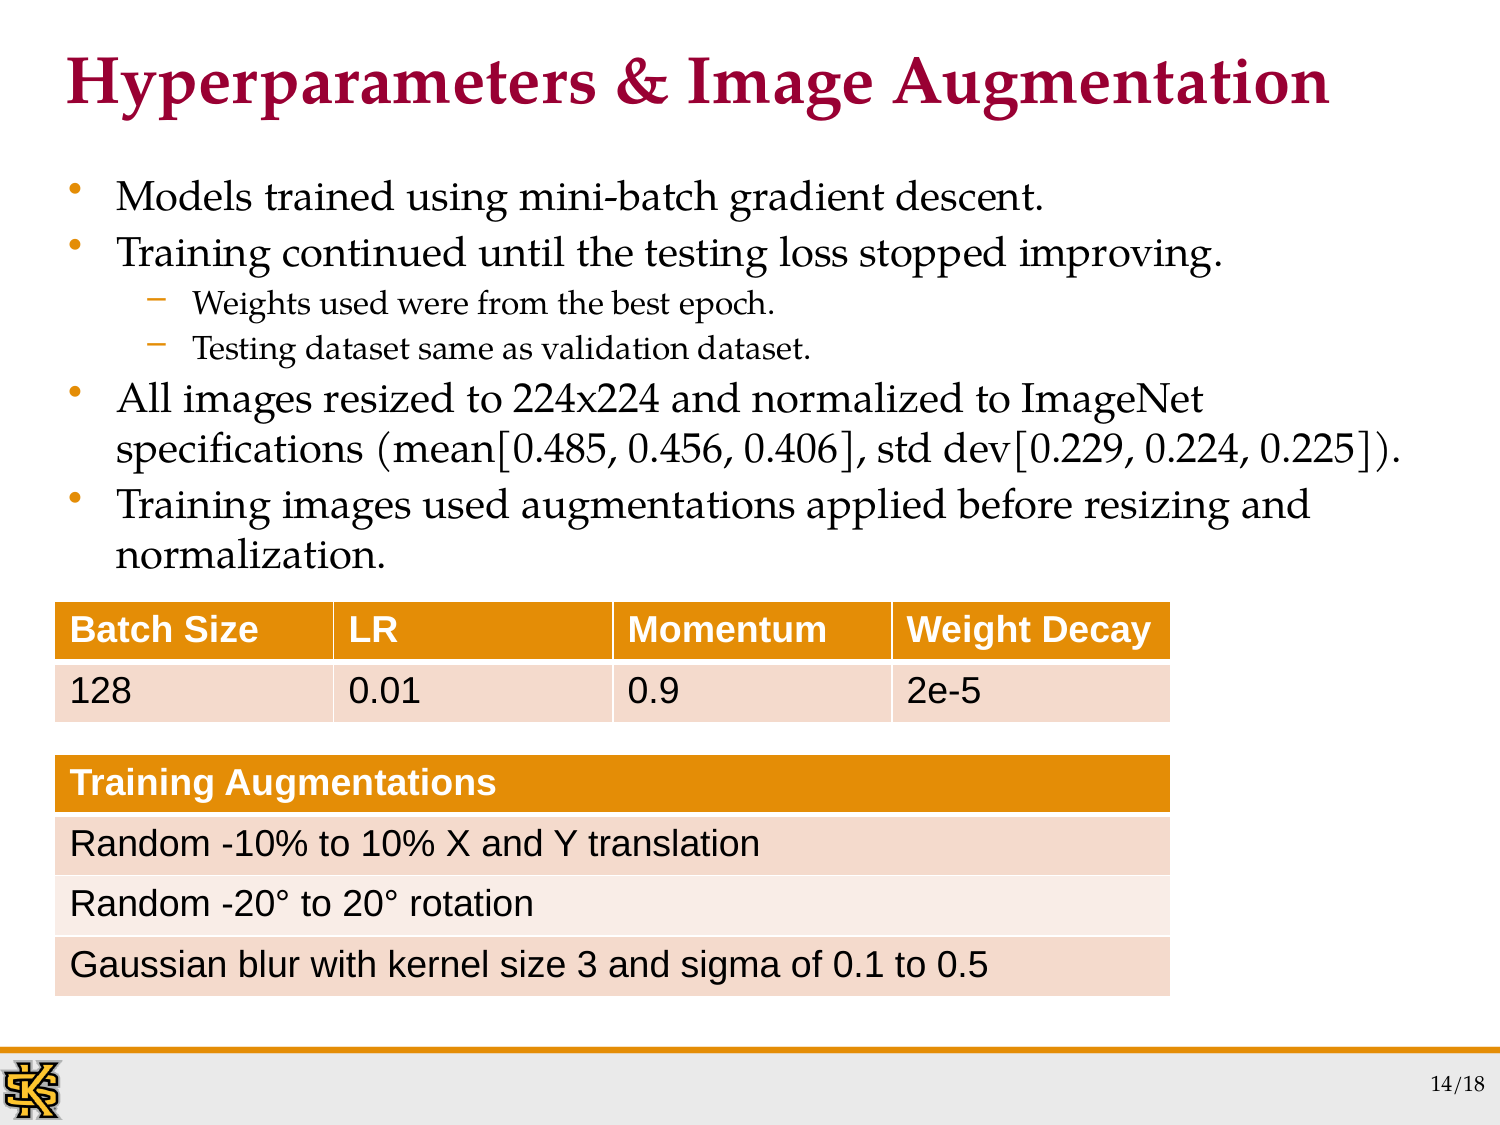

# Hyperparameters & Image Augmentation
Models trained using mini-batch gradient descent.
Training continued until the testing loss stopped improving.
Weights used were from the best epoch.
Testing dataset same as validation dataset.
All images resized to 224x224 and normalized to ImageNet specifications (mean[0.485, 0.456, 0.406], std dev[0.229, 0.224, 0.225]).
Training images used augmentations applied before resizing and normalization.
| Batch Size | LR | Momentum | Weight Decay |
| --- | --- | --- | --- |
| 128 | 0.01 | 0.9 | 2e-5 |
| Training Augmentations |
| --- |
| Random -10% to 10% X and Y translation |
| Random -20° to 20° rotation |
| Gaussian blur with kernel size 3 and sigma of 0.1 to 0.5 |
14/18